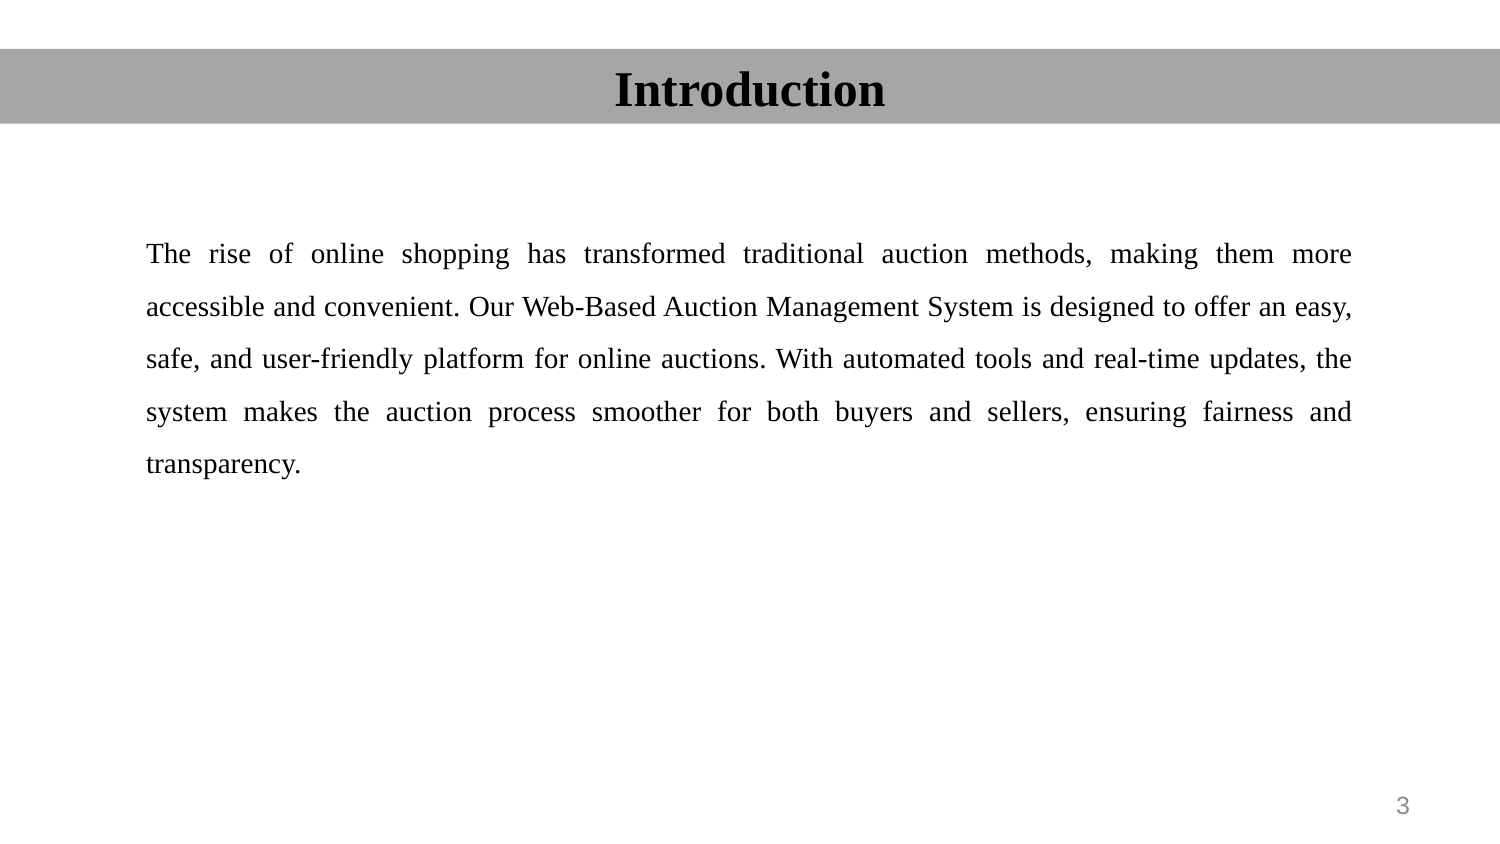

Introduction
The rise of online shopping has transformed traditional auction methods, making them more accessible and convenient. Our Web-Based Auction Management System is designed to offer an easy, safe, and user-friendly platform for online auctions. With automated tools and real-time updates, the system makes the auction process smoother for both buyers and sellers, ensuring fairness and transparency.
3